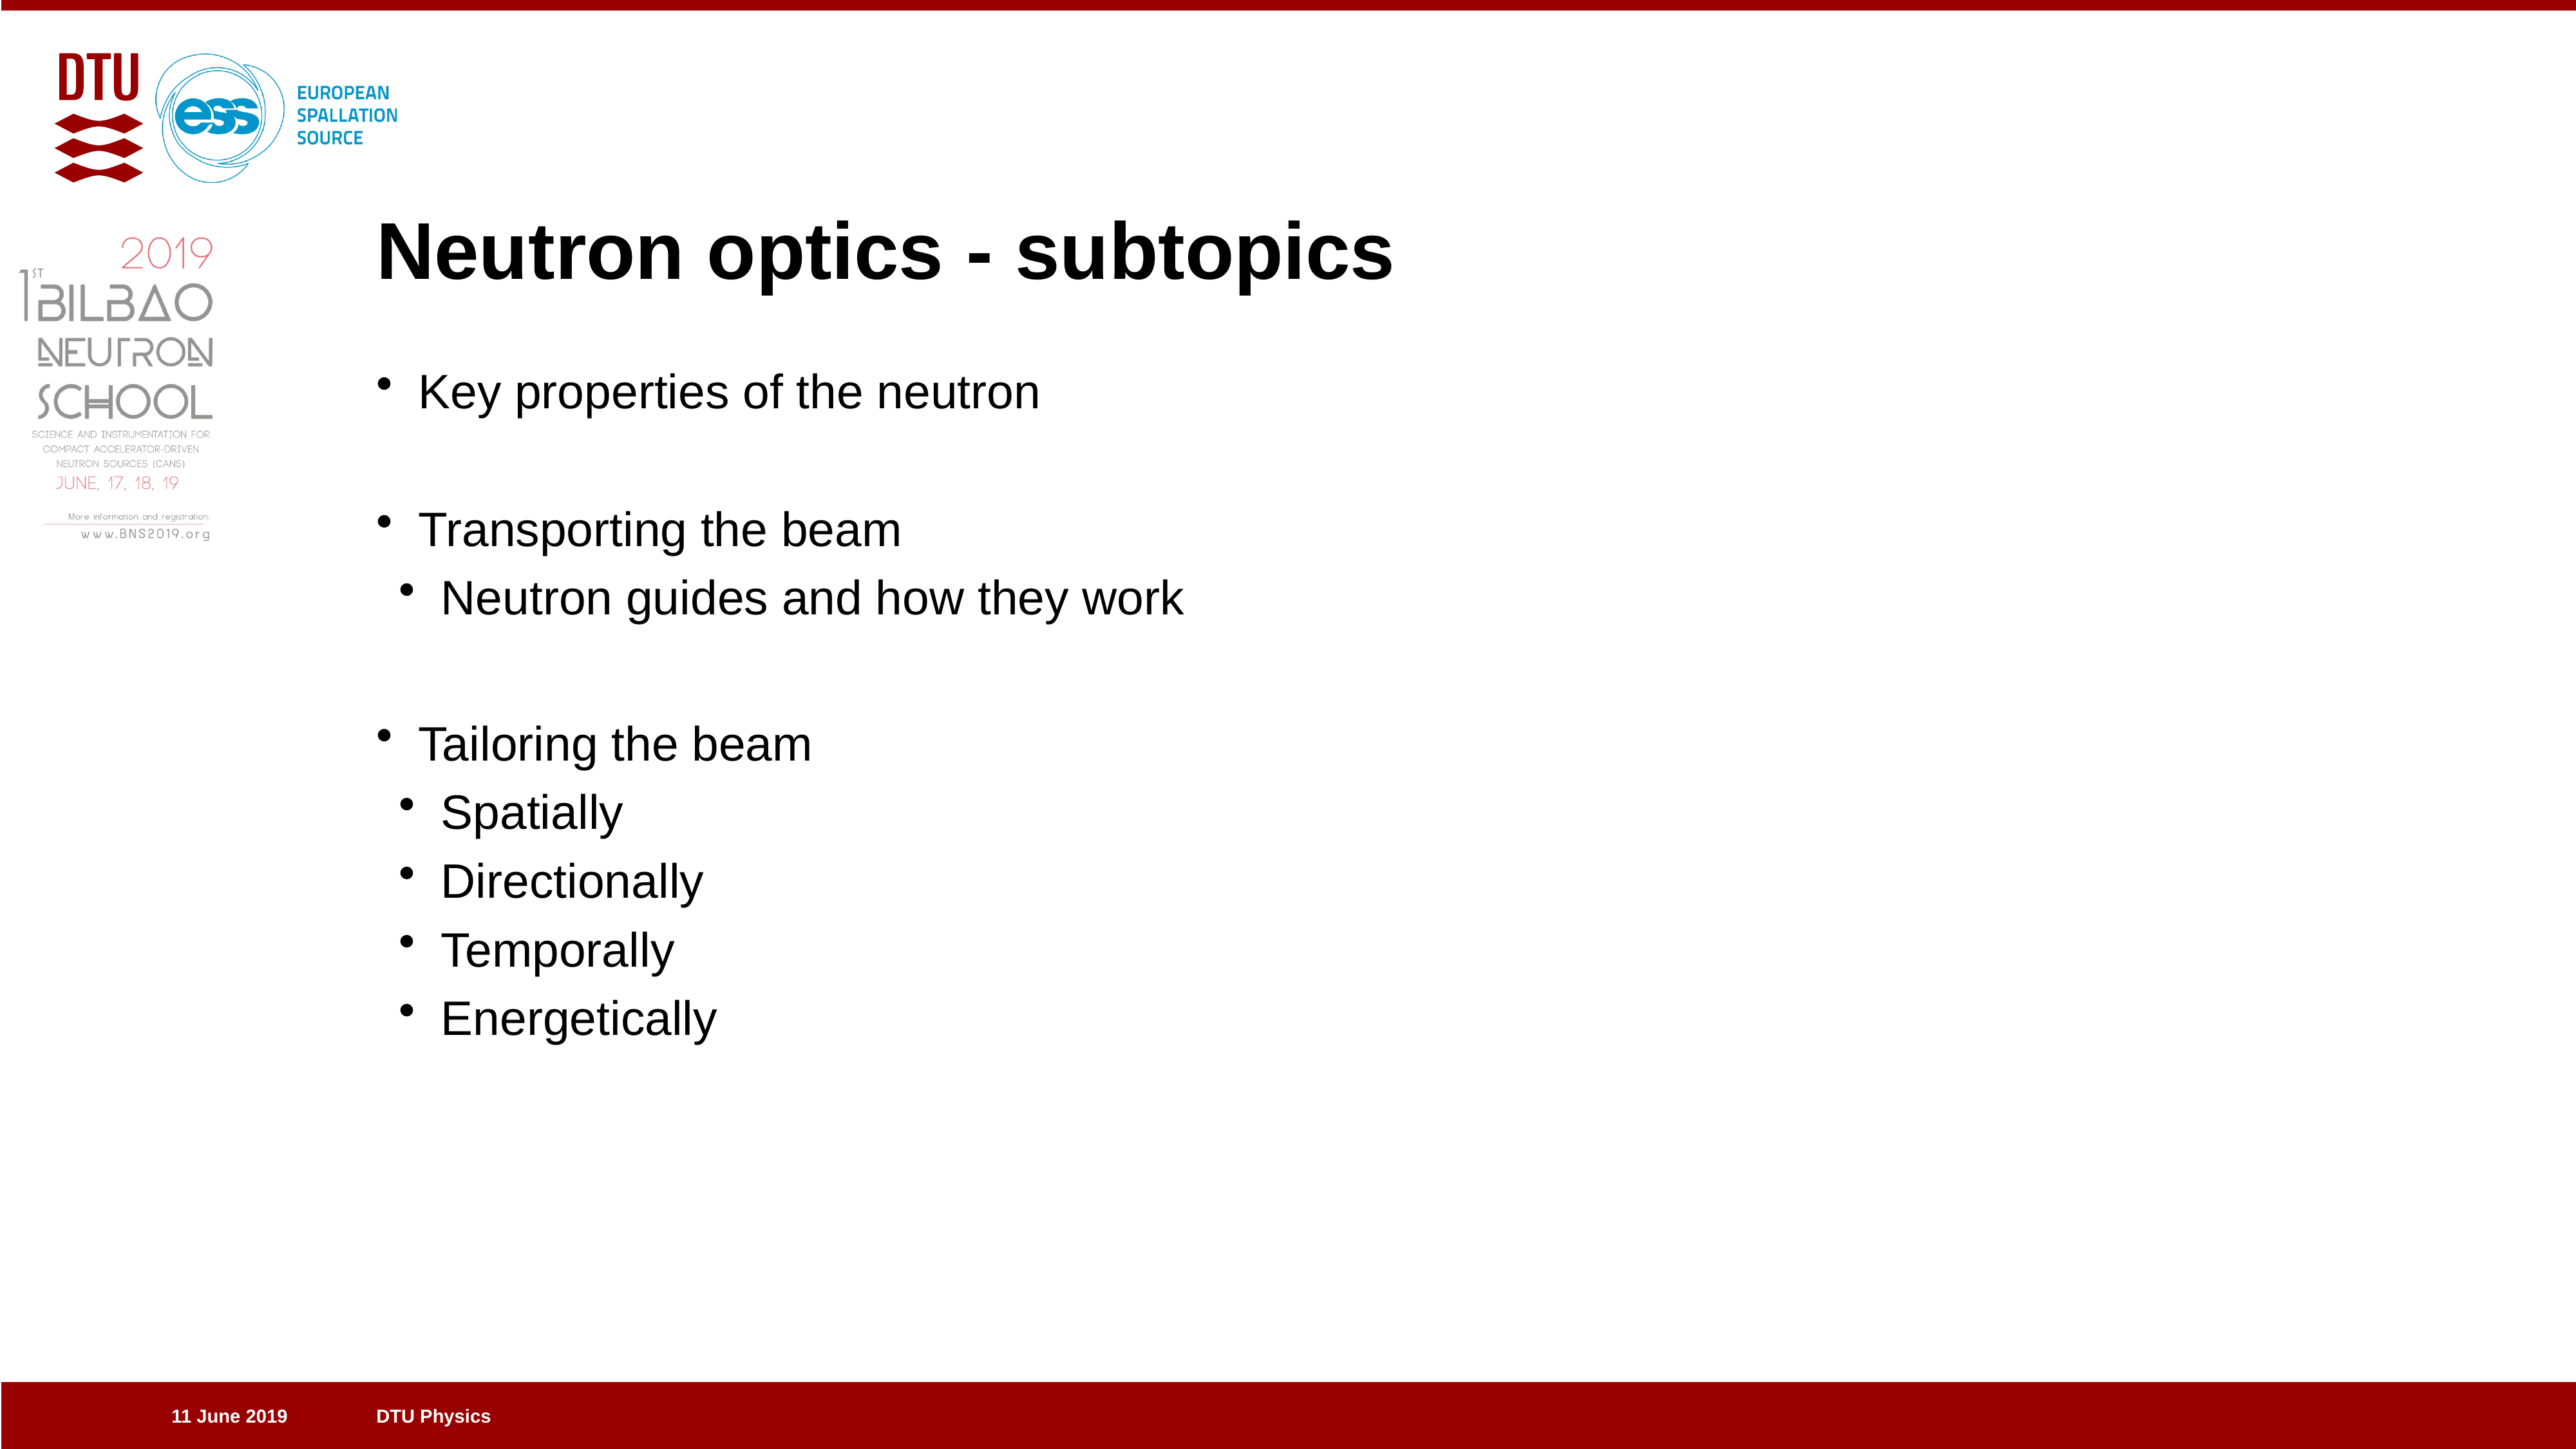

# Neutron optics - subtopics
Key properties of the neutron

Transporting the beam
Neutron guides and how they work

Tailoring the beam
Spatially
Directionally
Temporally
Energetically
2